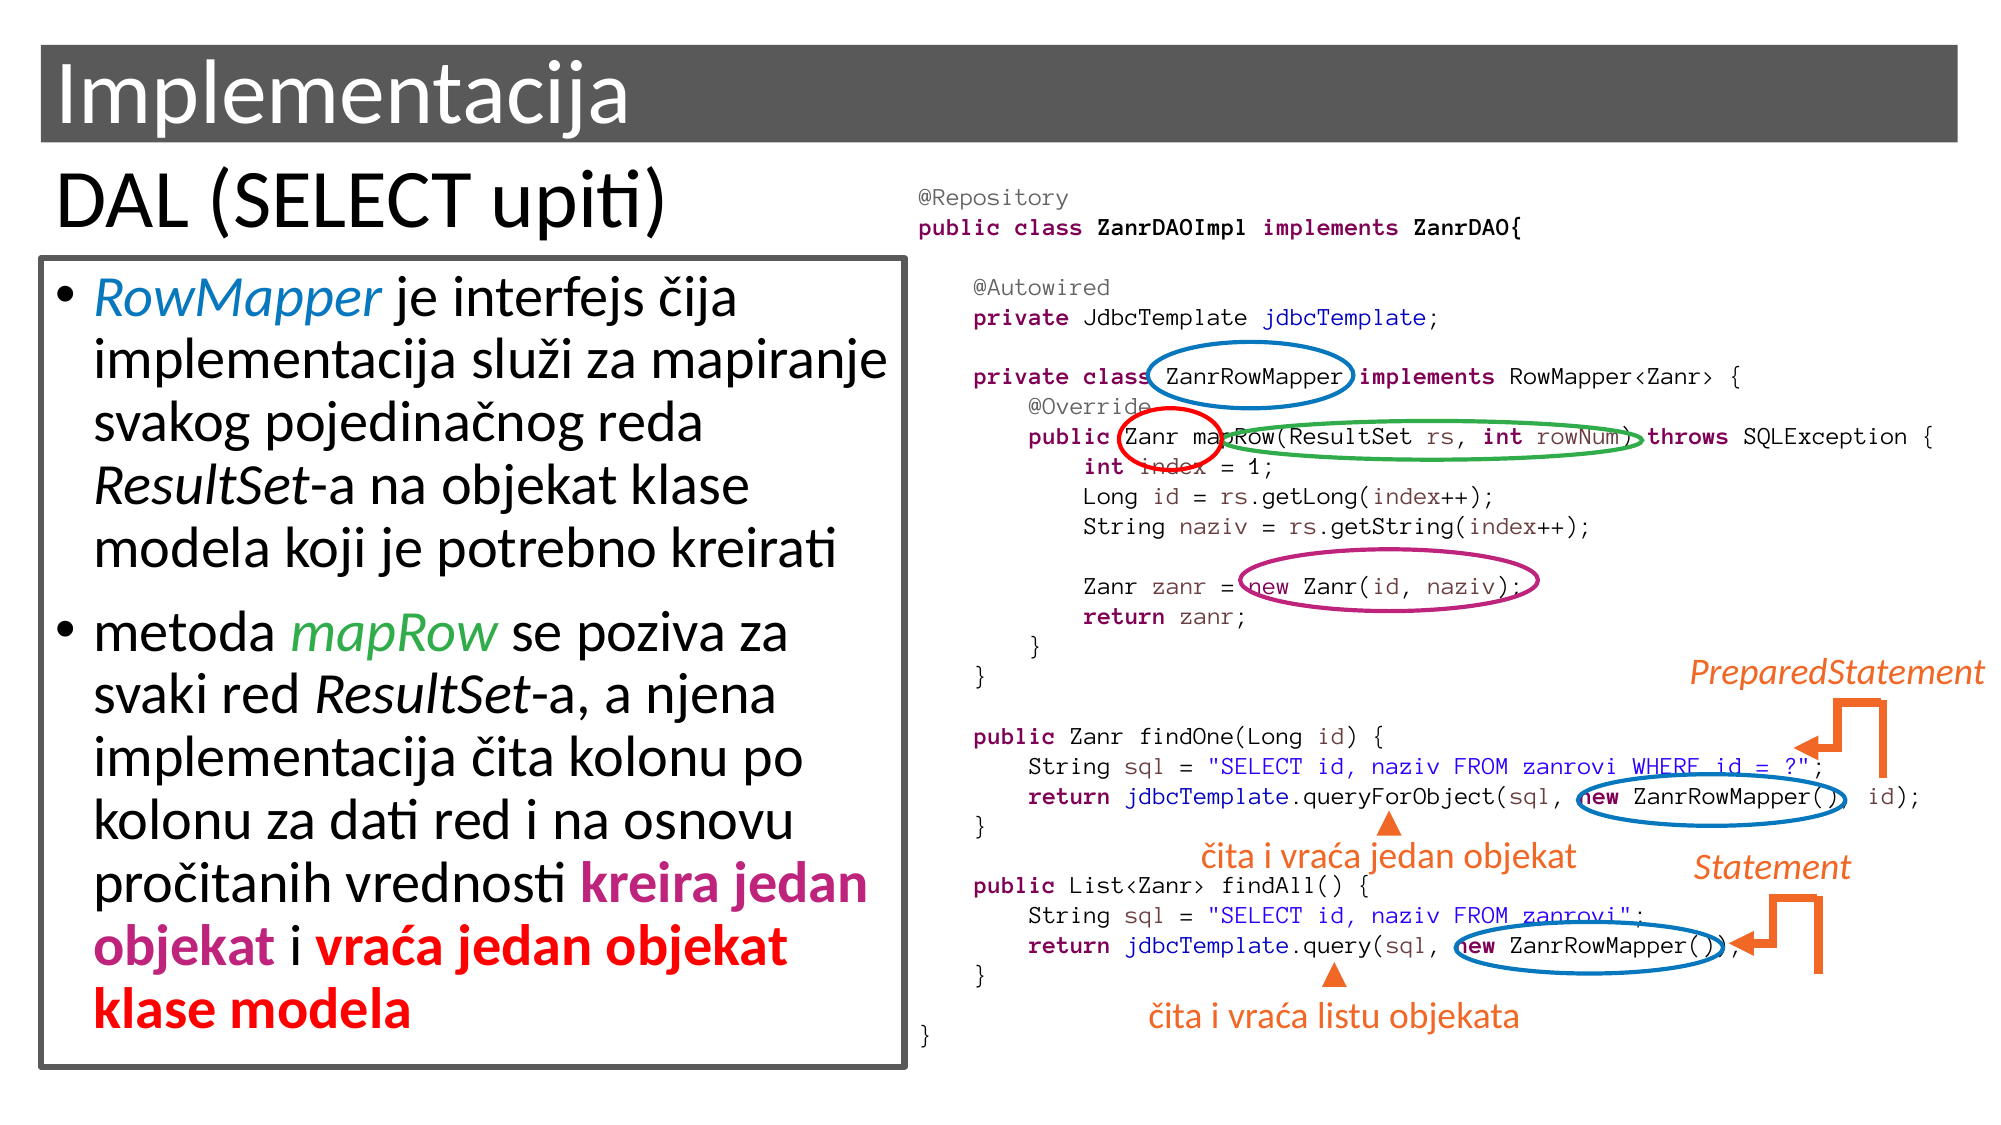

# Implementacija
DAL (SELECT upiti)
@Repository
public class ZanrDAOImpl implements ZanrDAO{

    @Autowired
    private JdbcTemplate jdbcTemplate;

    private class ZanrRowMapper implements RowMapper<Zanr> {
        @Override
        public Zanr mapRow(ResultSet rs, int rowNum) throws SQLException {
            int index = 1;
            Long id = rs.getLong(index++);
            String naziv = rs.getString(index++);

            Zanr zanr = new Zanr(id, naziv);
            return zanr;
        }
    }

    public Zanr findOne(Long id) {
        String sql = "SELECT id, naziv FROM zanrovi WHERE id = ?";
        return jdbcTemplate.queryForObject(sql, new ZanrRowMapper(), id);
    }

    public List<Zanr> findAll() {
        String sql = "SELECT id, naziv FROM zanrovi";
        return jdbcTemplate.query(sql, new ZanrRowMapper());
    }

}
RowMapper je interfejs čija implementacija služi za mapiranje svakog pojedinačnog reda ResultSet-a na objekat klase modela koji je potrebno kreirati
metoda mapRow se poziva za svaki red ResultSet-a, a njena implementacija čita kolonu po kolonu za dati red i na osnovu pročitanih vrednosti kreira jedan objekat i vraća jedan objekat klase modela

PreparedStatement

čita i vraća jedan objekat
Statement

čita i vraća listu objekata